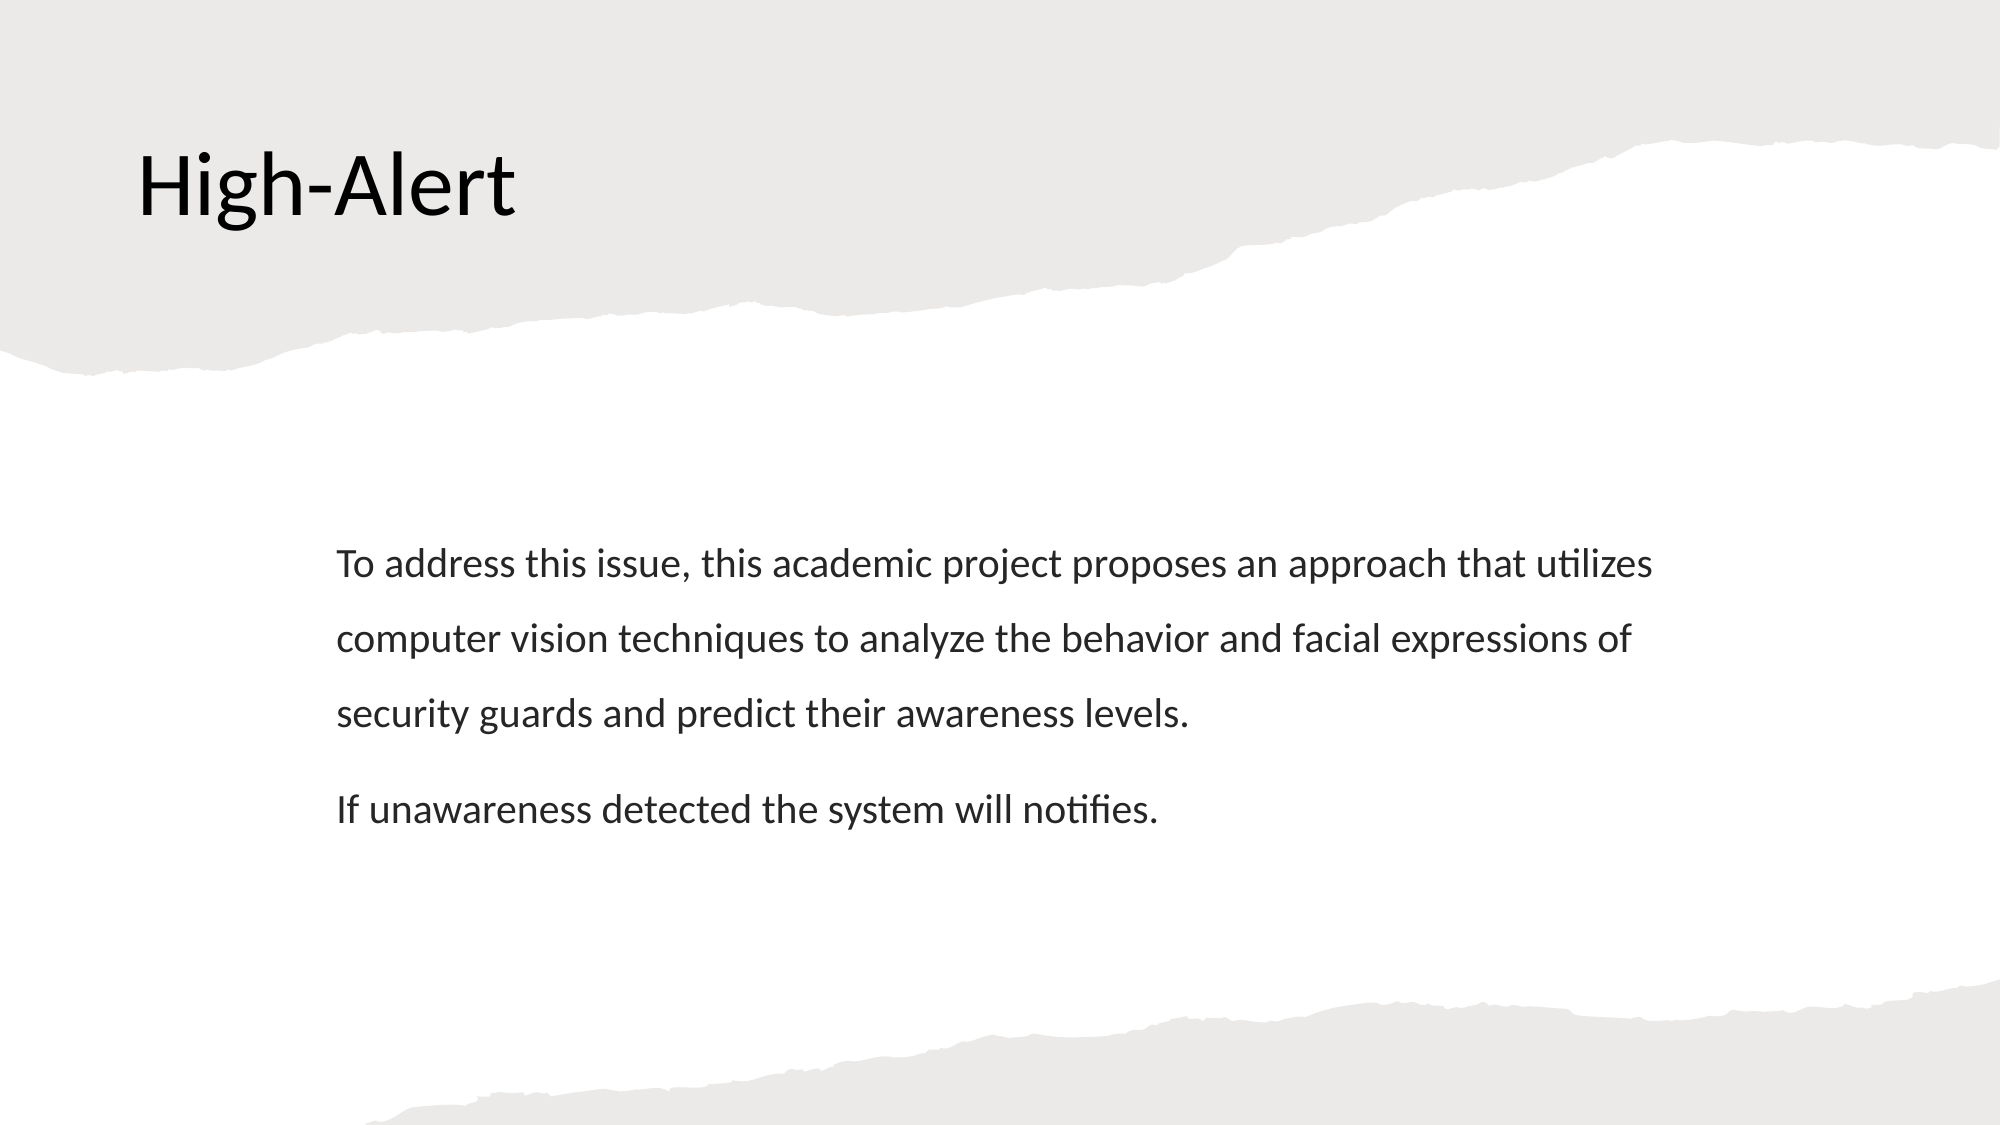

# High-Alert
To address this issue, this academic project proposes an approach that utilizes computer vision techniques to analyze the behavior and facial expressions of security guards and predict their awareness levels.
If unawareness detected the system will notifies.